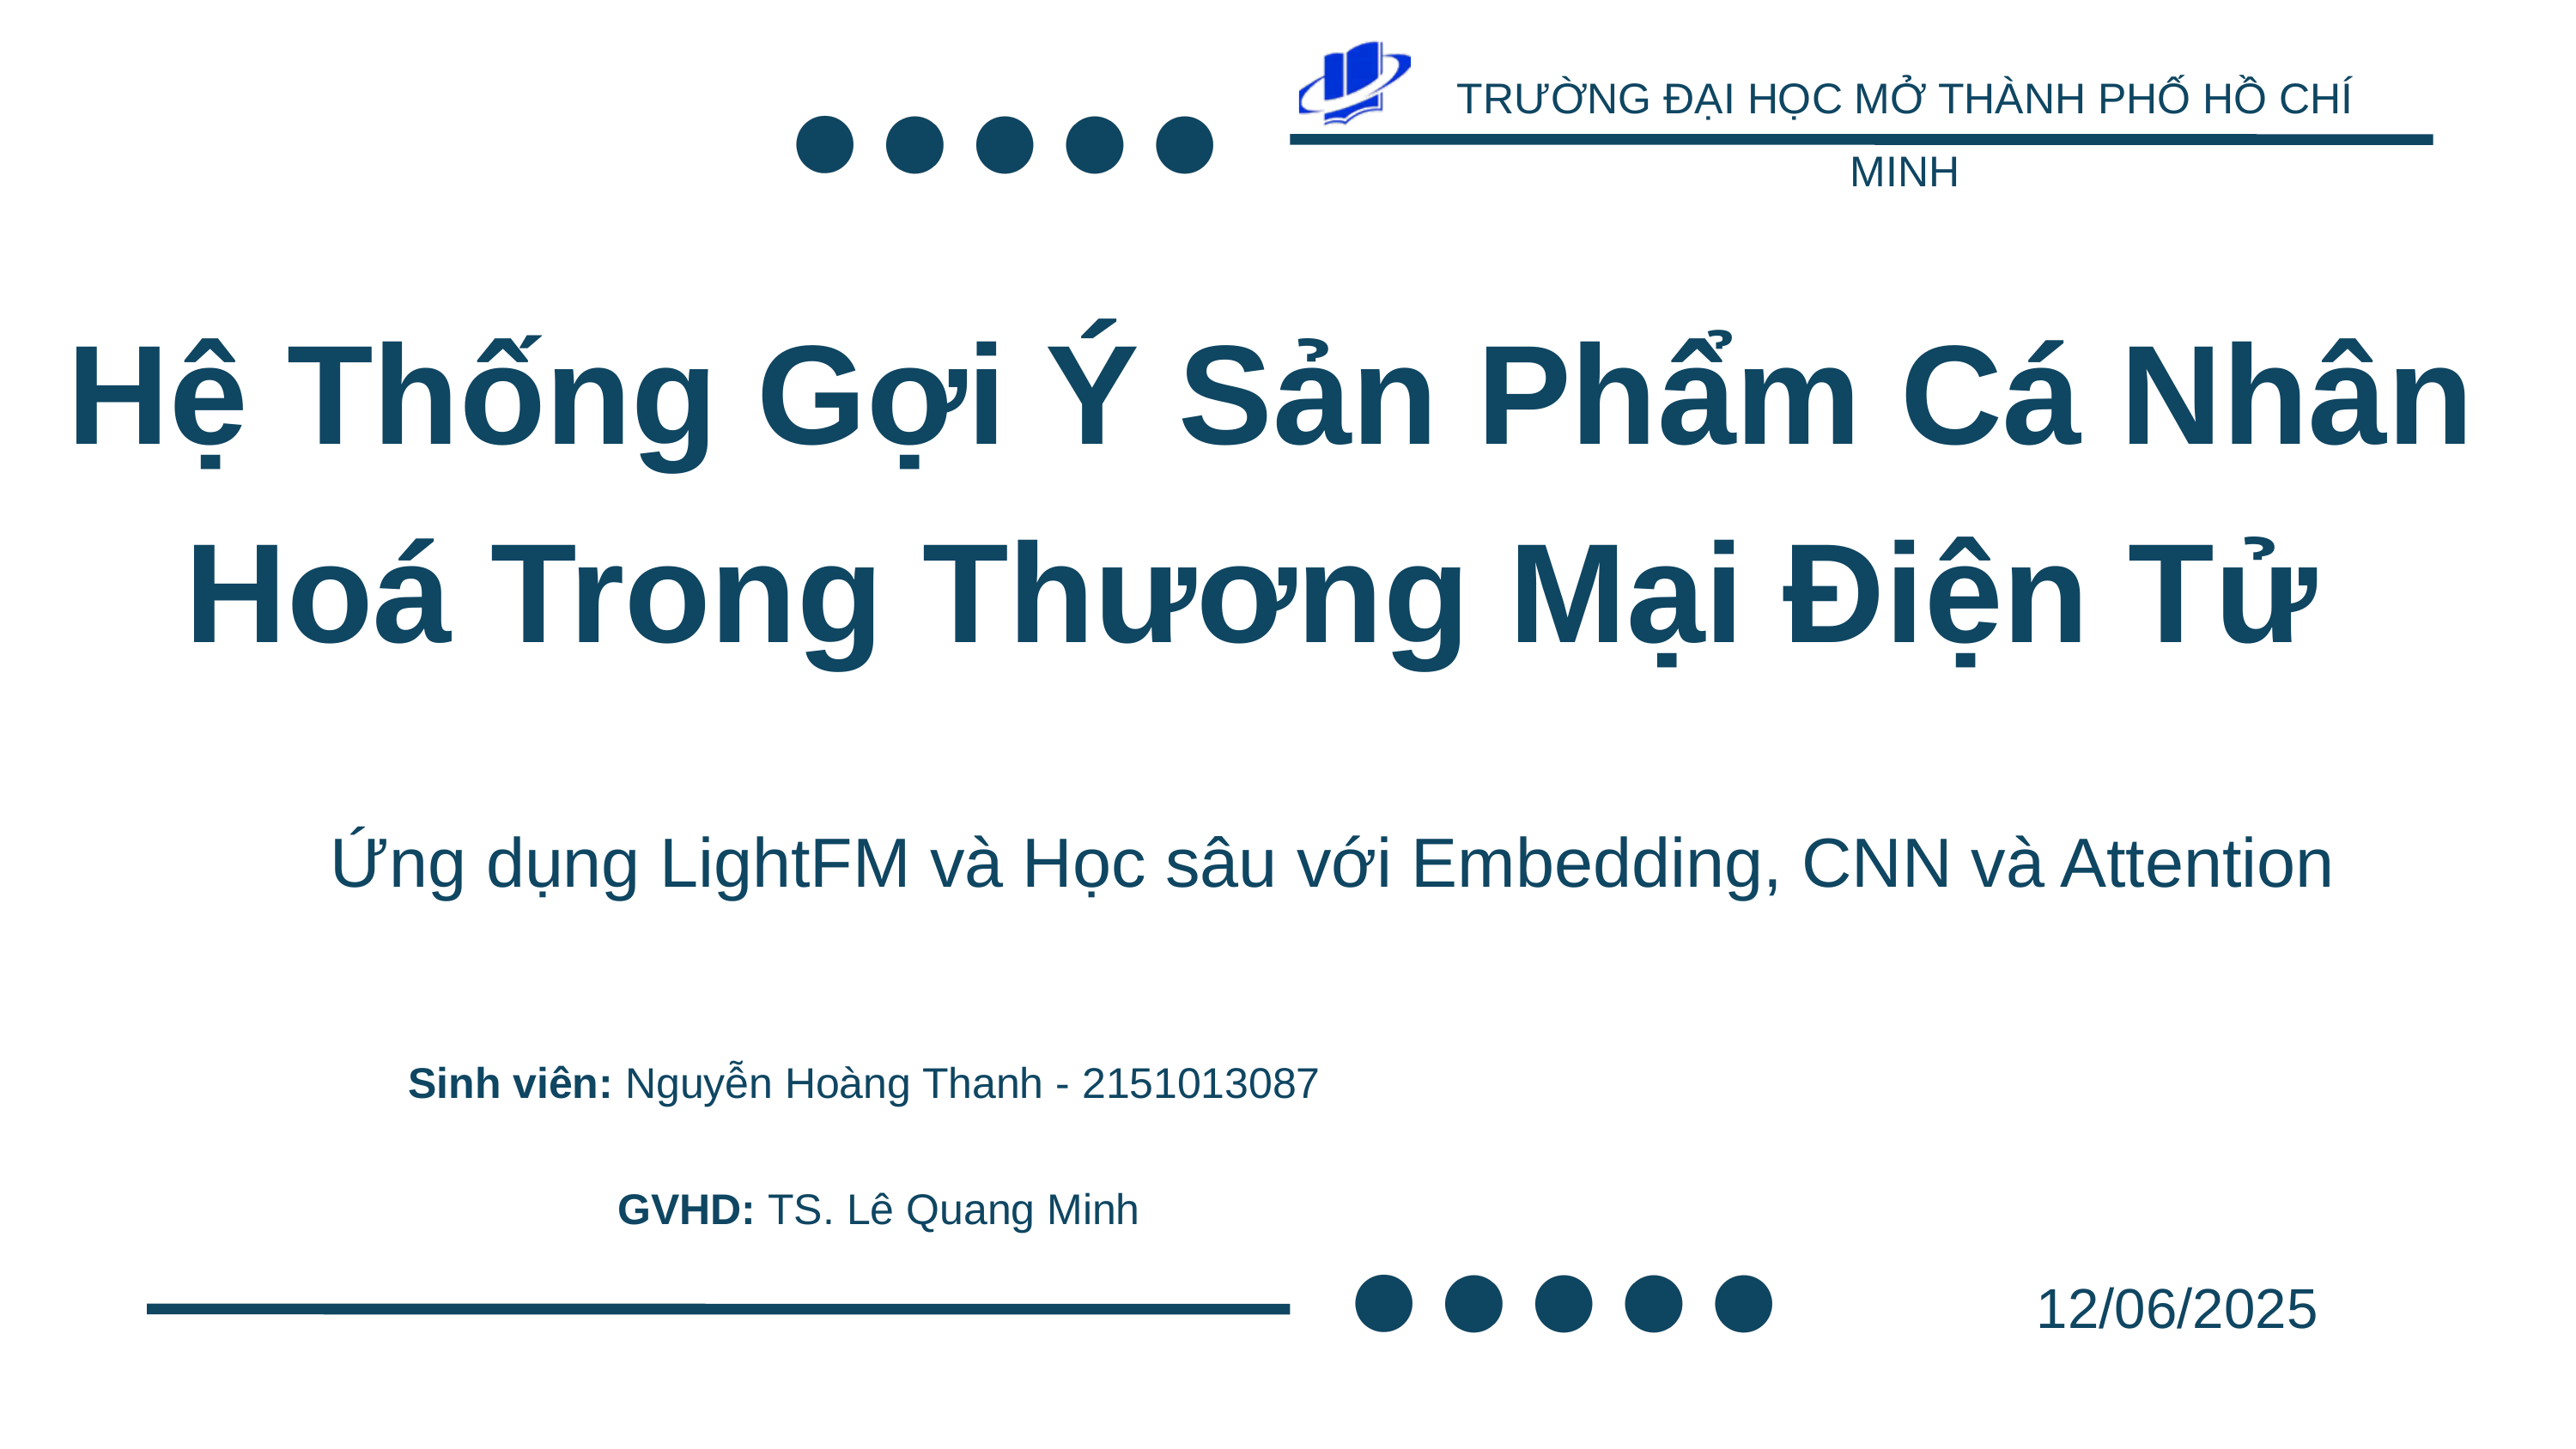

TRƯỜNG ĐẠI HỌC MỞ THÀNH PHỐ HỒ CHÍ MINH

Hệ Thống Gợi Ý Sản Phẩm Cá Nhân Hoá Trong Thương Mại Điện Tử
Ứng dụng LightFM và Học sâu với Embedding, CNN và Attention
Sinh viên: Nguyễn Hoàng Thanh - 2151013087
GVHD: TS. Lê Quang Minh
12/06/2025